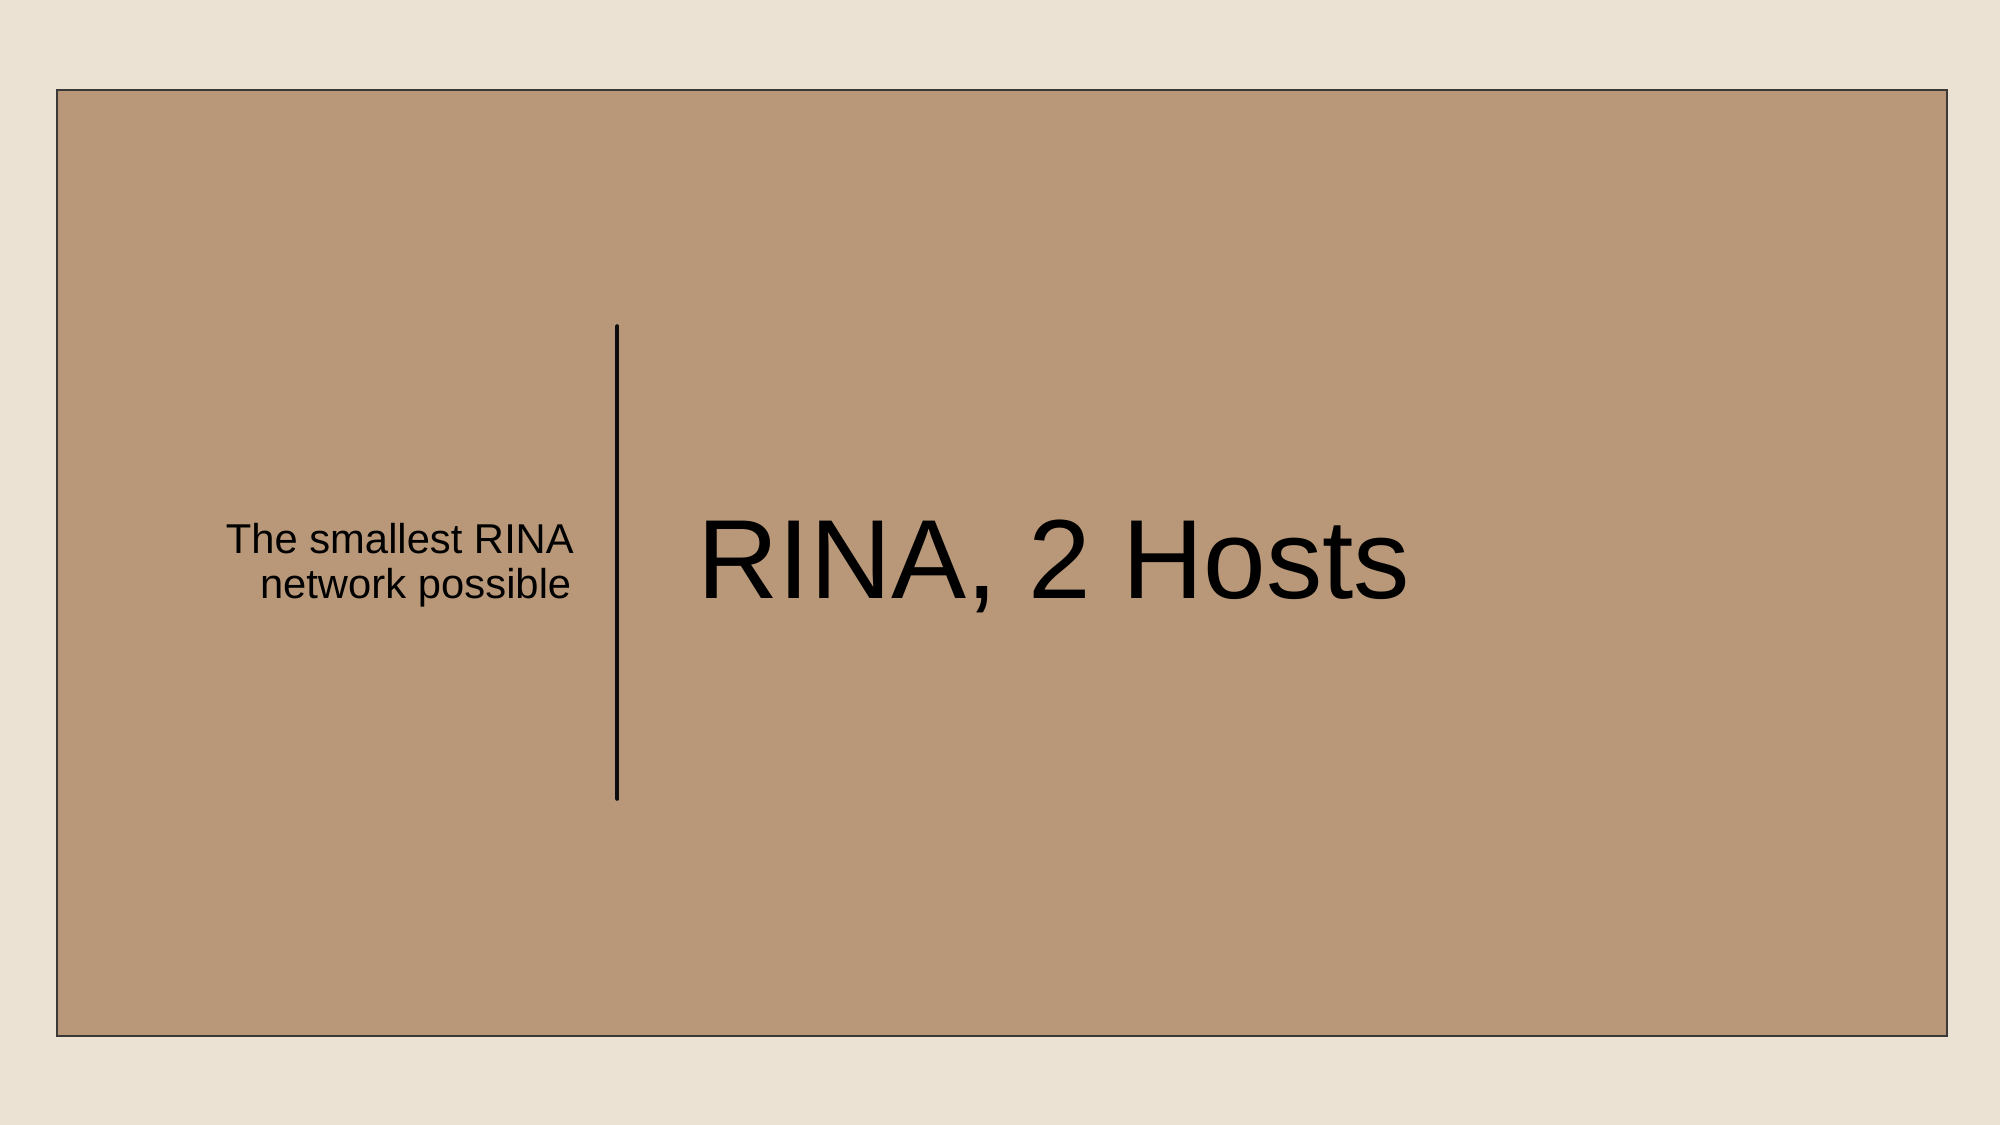

The smallest RINA network possible
# RINA, 2 Hosts